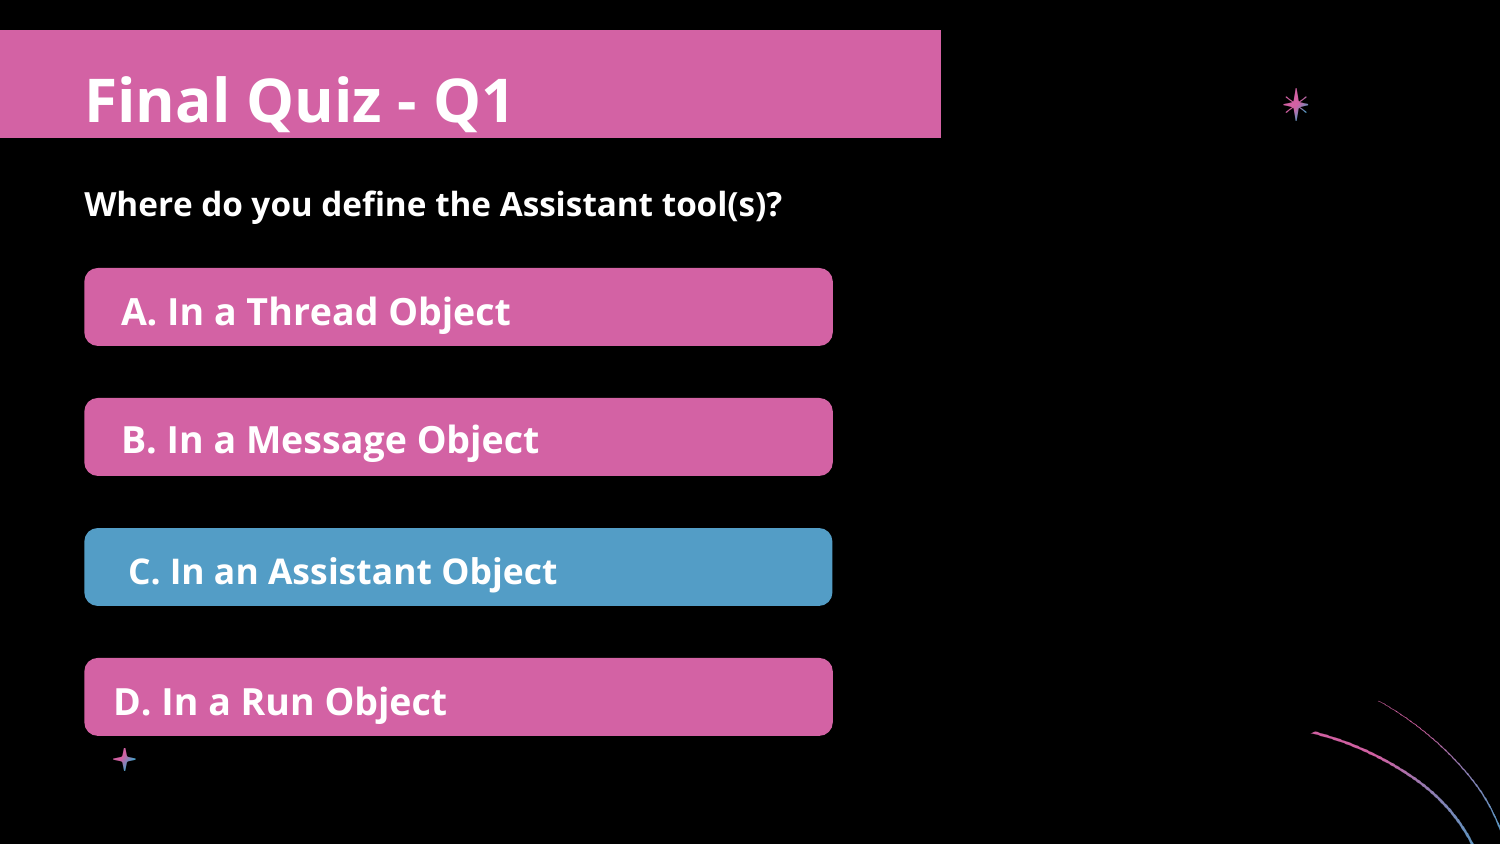

Final Quiz - Q1

Where do you define the Assistant tool(s)?

A. In a Thread Object

B. In a Message Object

C. In an Assistant Object

D. In a Run Object